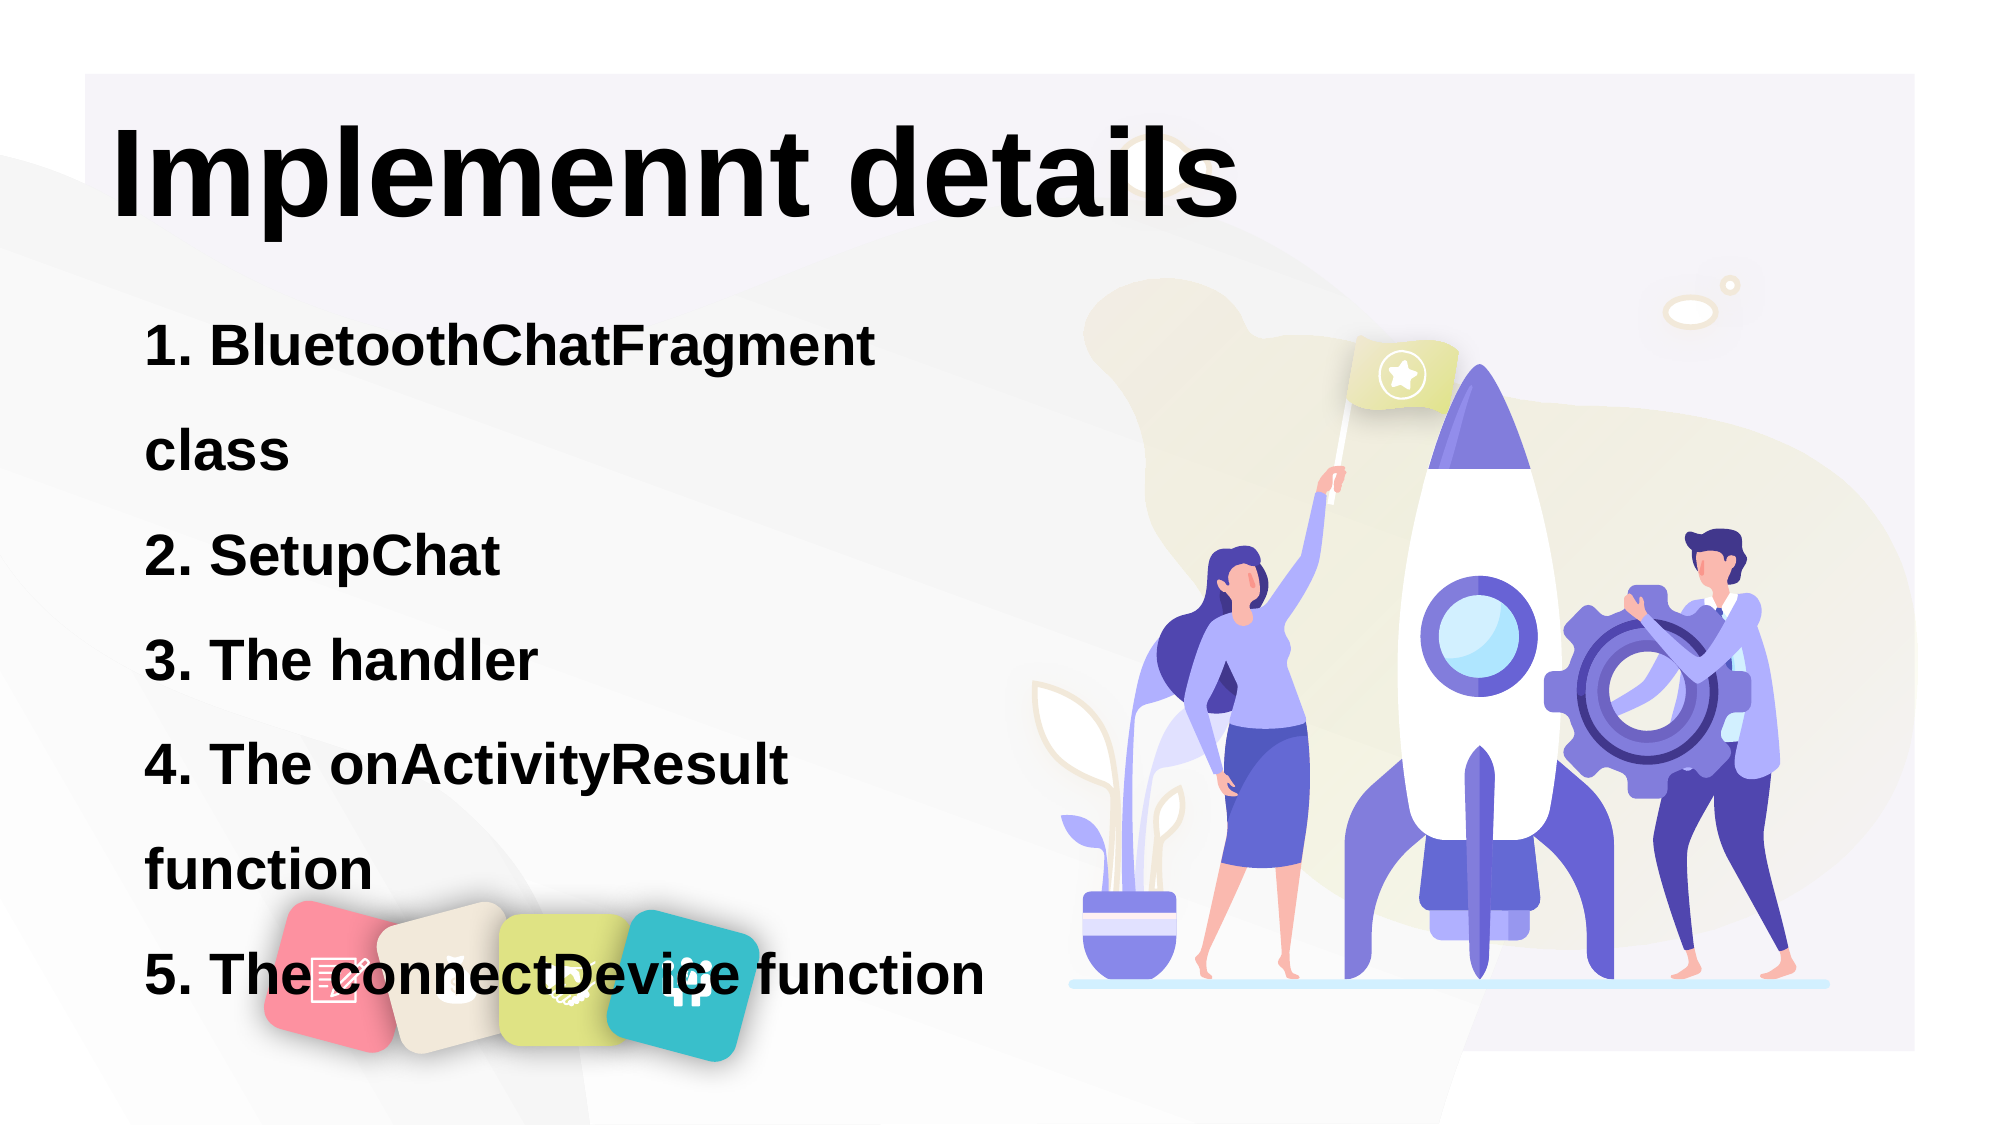

Implemennt details

1. BluetoothChatFragment class
2. SetupChat
3. The handler
4. The onActivityResult function
5. The connectDevice function

e7d195523061f1c03a90ee8e42cb24248e56383cd534985688F9F494128731F165EE95AB4B0C0A38076AAEA07667B1565C446FC45FF01DFB0E885BCDBDF3A284F3DB14DA61DD97F0BAB2E6C668FB4931DED5FAA0CB712CCE4D5ADF83392A44ACB80FA3430394BB368FC4442A937FBEAA755813D692D285C97FC8BC4728AD8F9CA4F58EFC1780963DBD9E3583AF6A7305